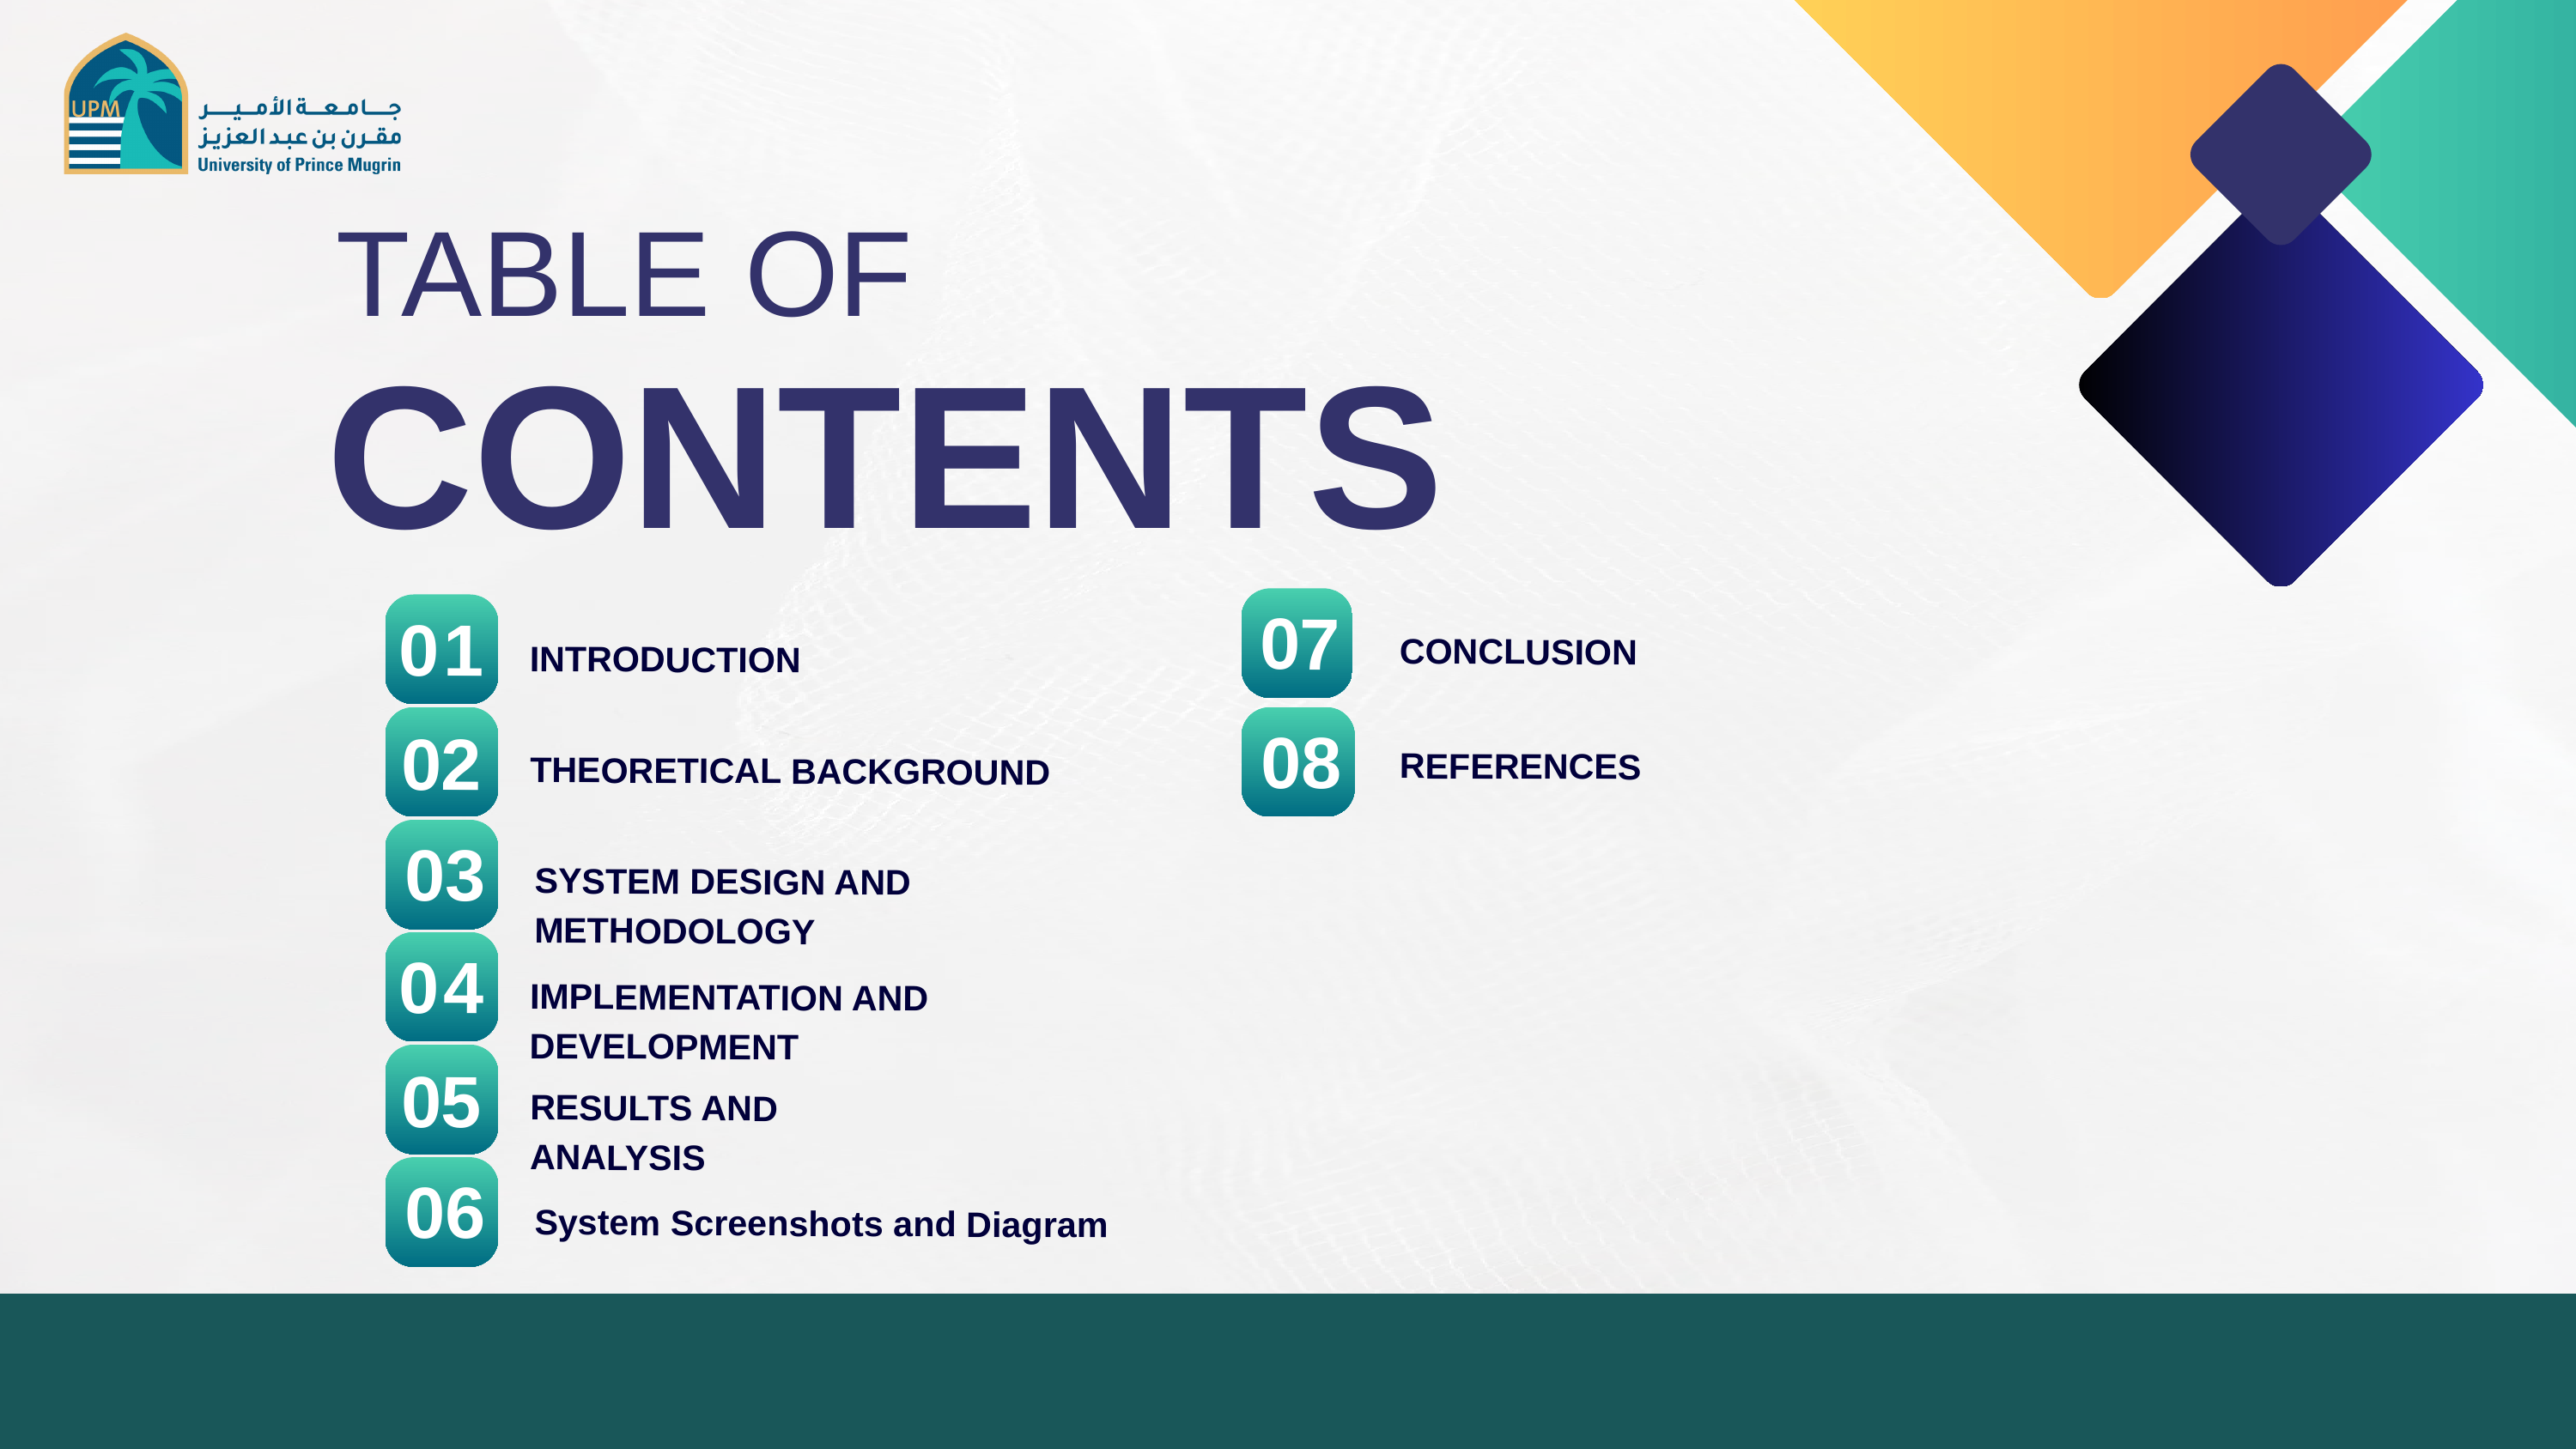

TABLE OF

CONTENTS
07

01

CONCLUSION
INTRODUCTION
08
02

REFERENCES
THEORETICAL BACKGROUND
03

SYSTEM DESIGN AND METHODOLOGY
04

IMPLEMENTATION AND DEVELOPMENT
05

RESULTS AND ANALYSIS
06

System Screenshots and Diagram